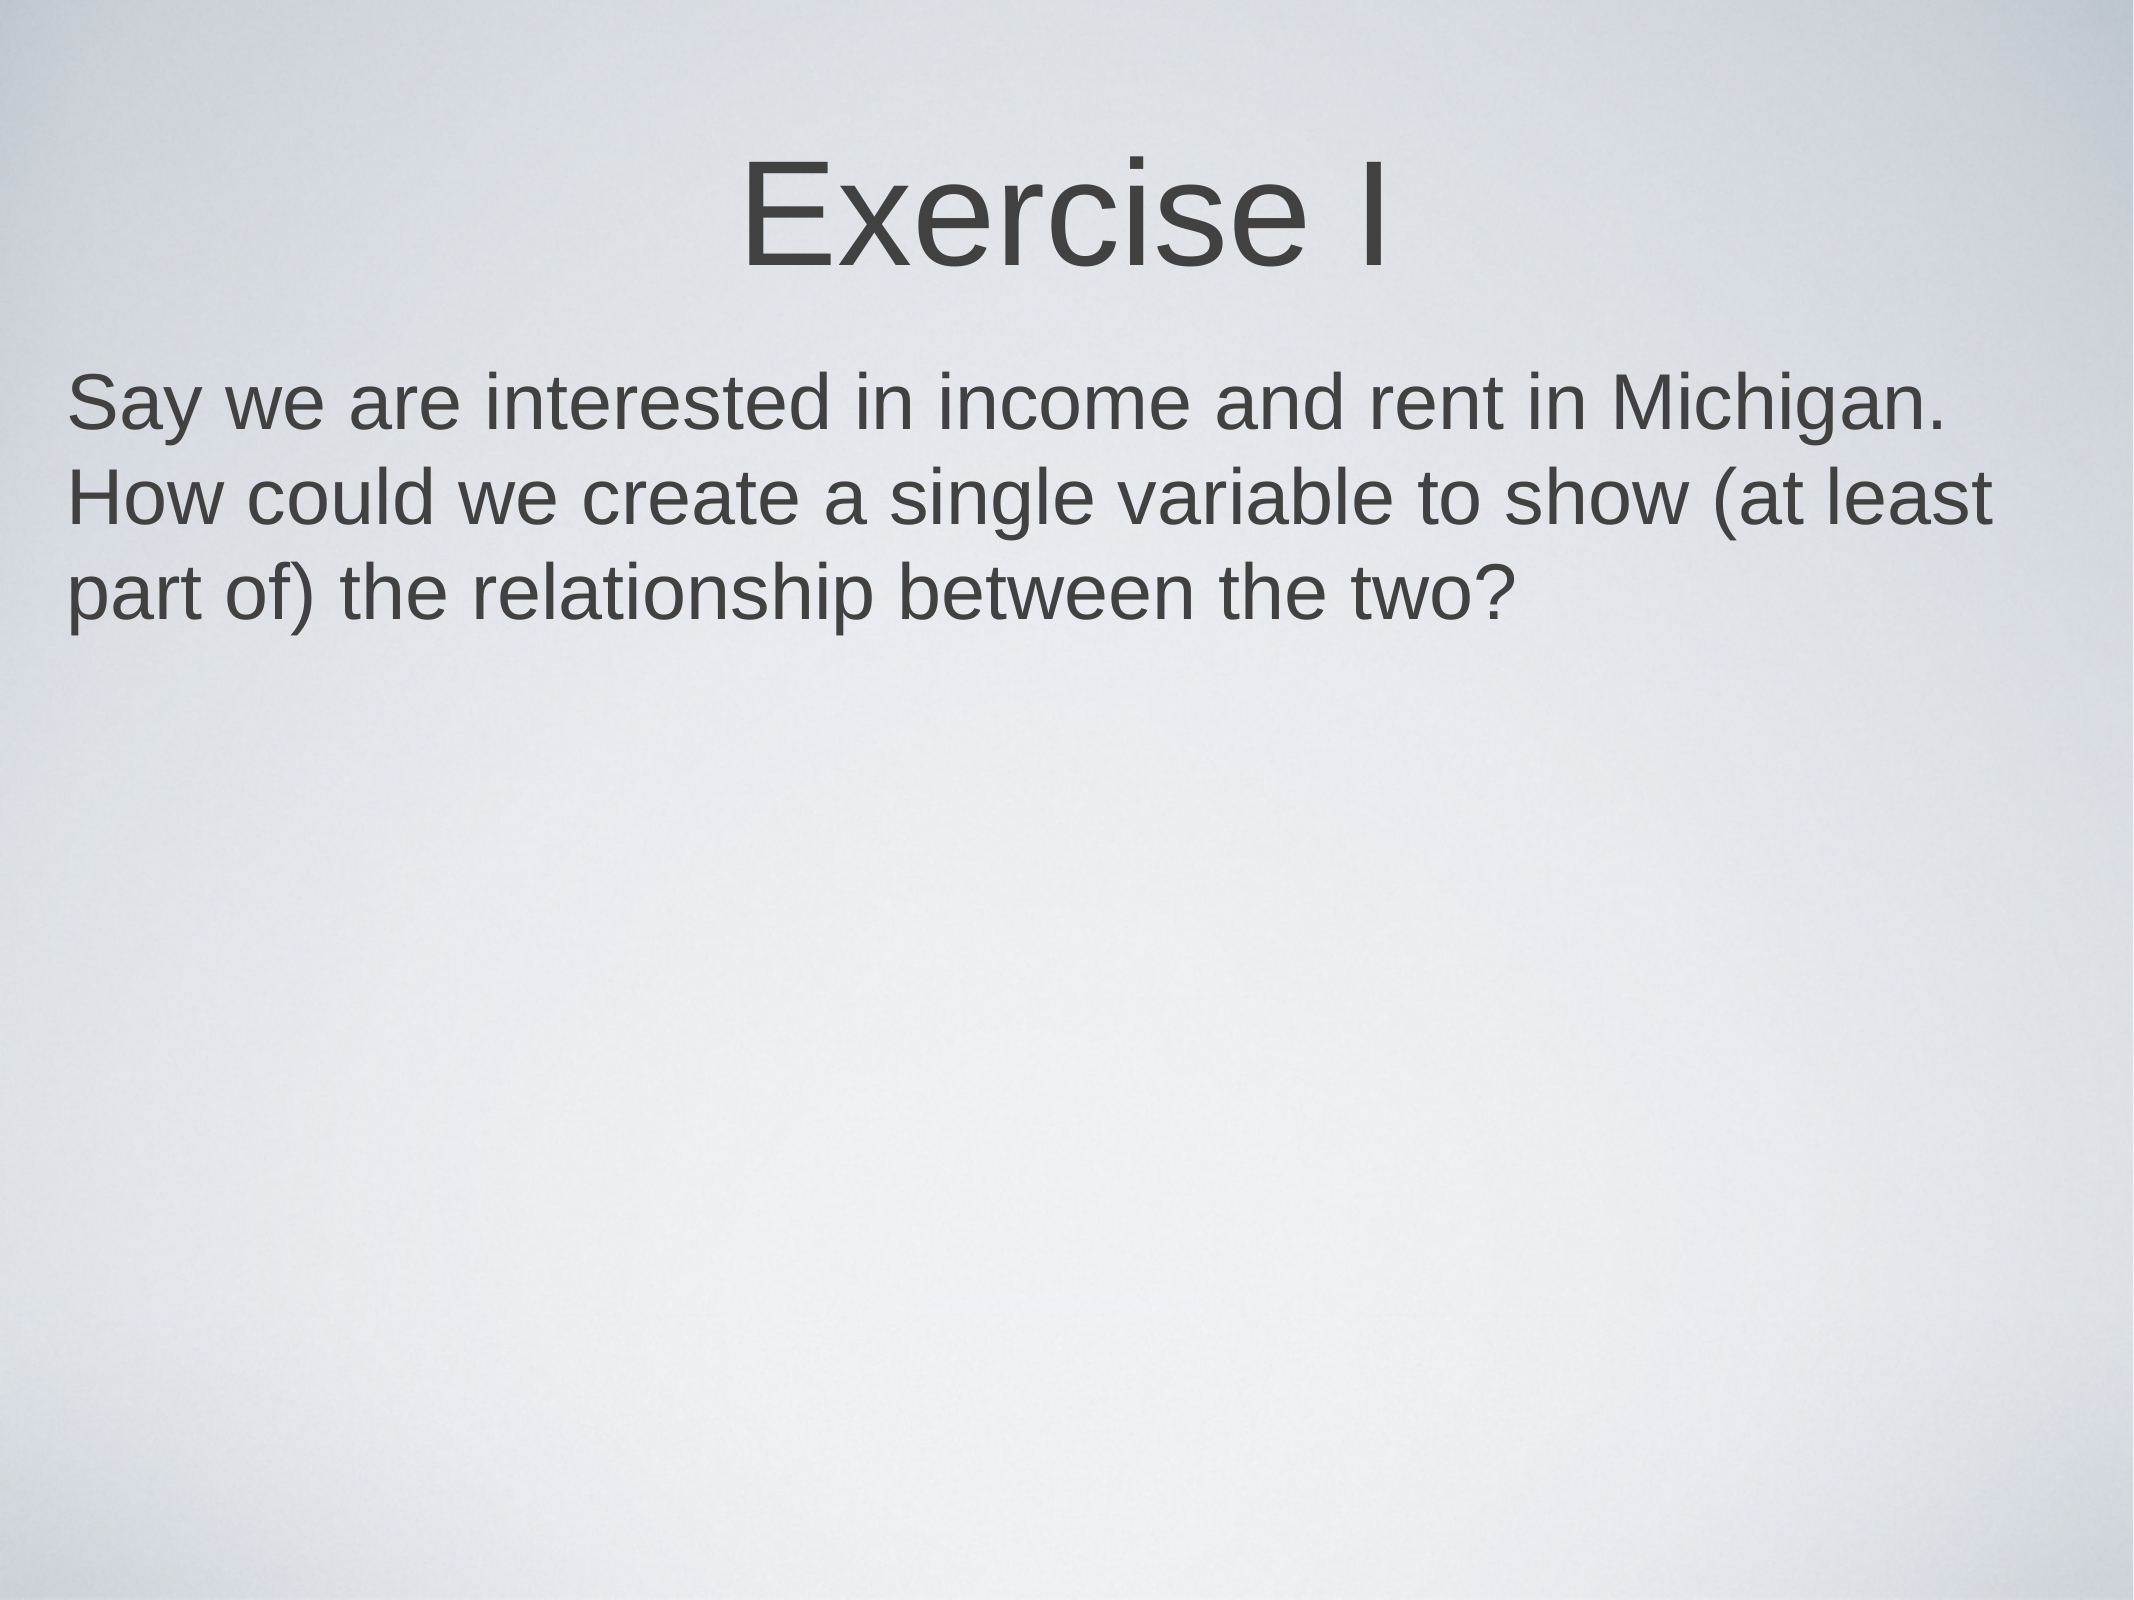

# Exercise I
Say we are interested in income and rent in Michigan. How could we create a single variable to show (at least part of) the relationship between the two?